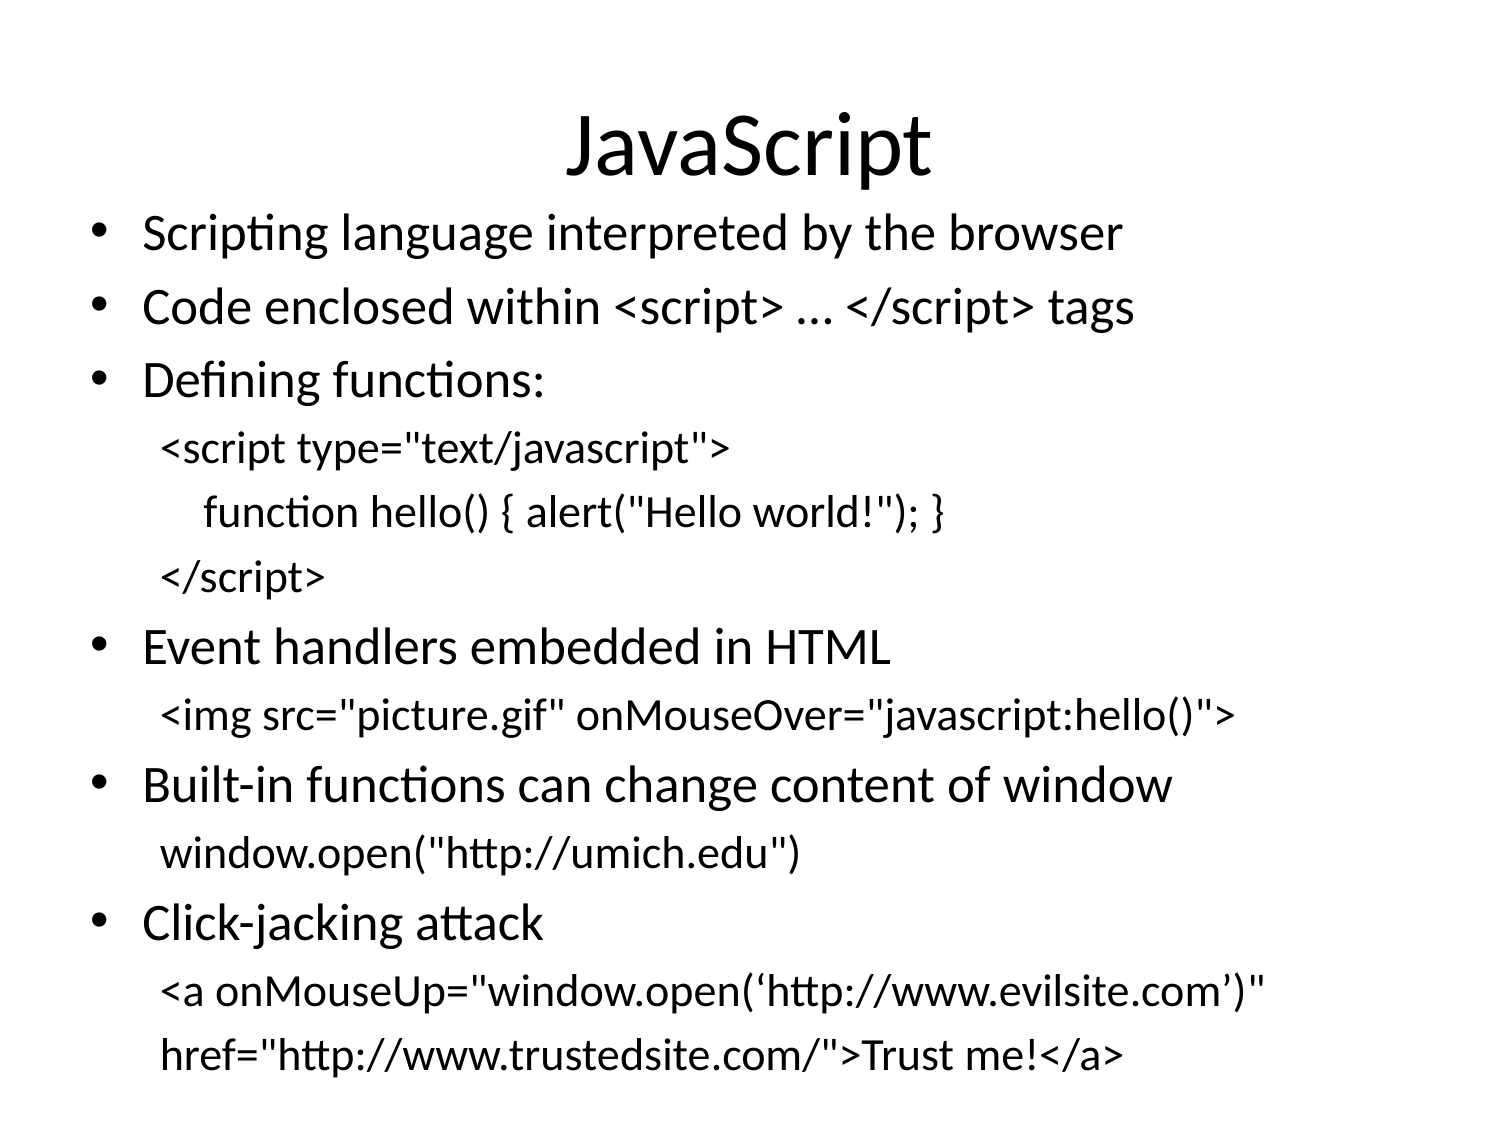

# JavaScript
Scripting language interpreted by the browser
Code enclosed within <script> … </script> tags
Defining functions:
<script type="text/javascript">
	function hello() { alert("Hello world!"); }
</script>
Event handlers embedded in HTML
<img src="picture.gif" onMouseOver="javascript:hello()">
Built-in functions can change content of window
window.open("http://umich.edu")
Click-jacking attack
<a onMouseUp="window.open(‘http://www.evilsite.com’)"
href="http://www.trustedsite.com/">Trust me!</a>